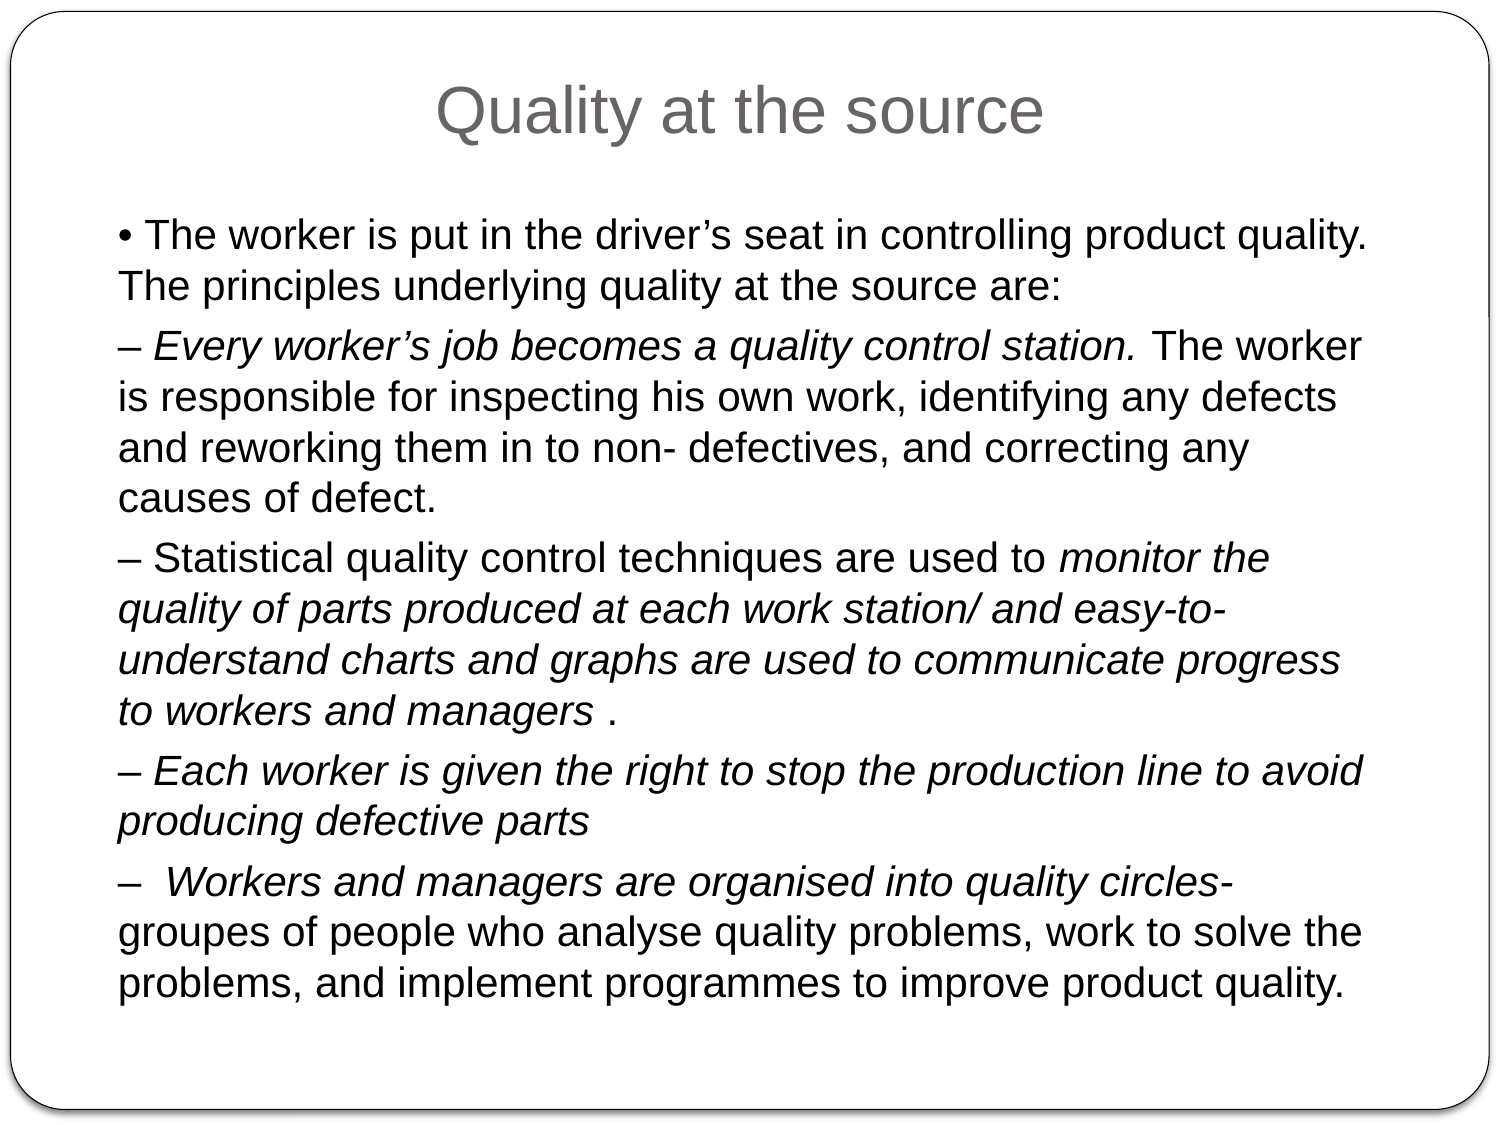

# Quality at the source
• The worker is put in the driver’s seat in controlling product quality. The principles underlying quality at the source are:
– Every worker’s job becomes a quality control station. The worker is responsible for inspecting his own work, identifying any defects and reworking them in to non- defectives, and correcting any causes of defect.
– Statistical quality control techniques are used to monitor the quality of parts produced at each work station/ and easy-to-understand charts and graphs are used to communicate progress to workers and managers .
– Each worker is given the right to stop the production line to avoid producing defective parts
–  Workers and managers are organised into quality circles- groupes of people who analyse quality problems, work to solve the problems, and implement programmes to improve product quality.